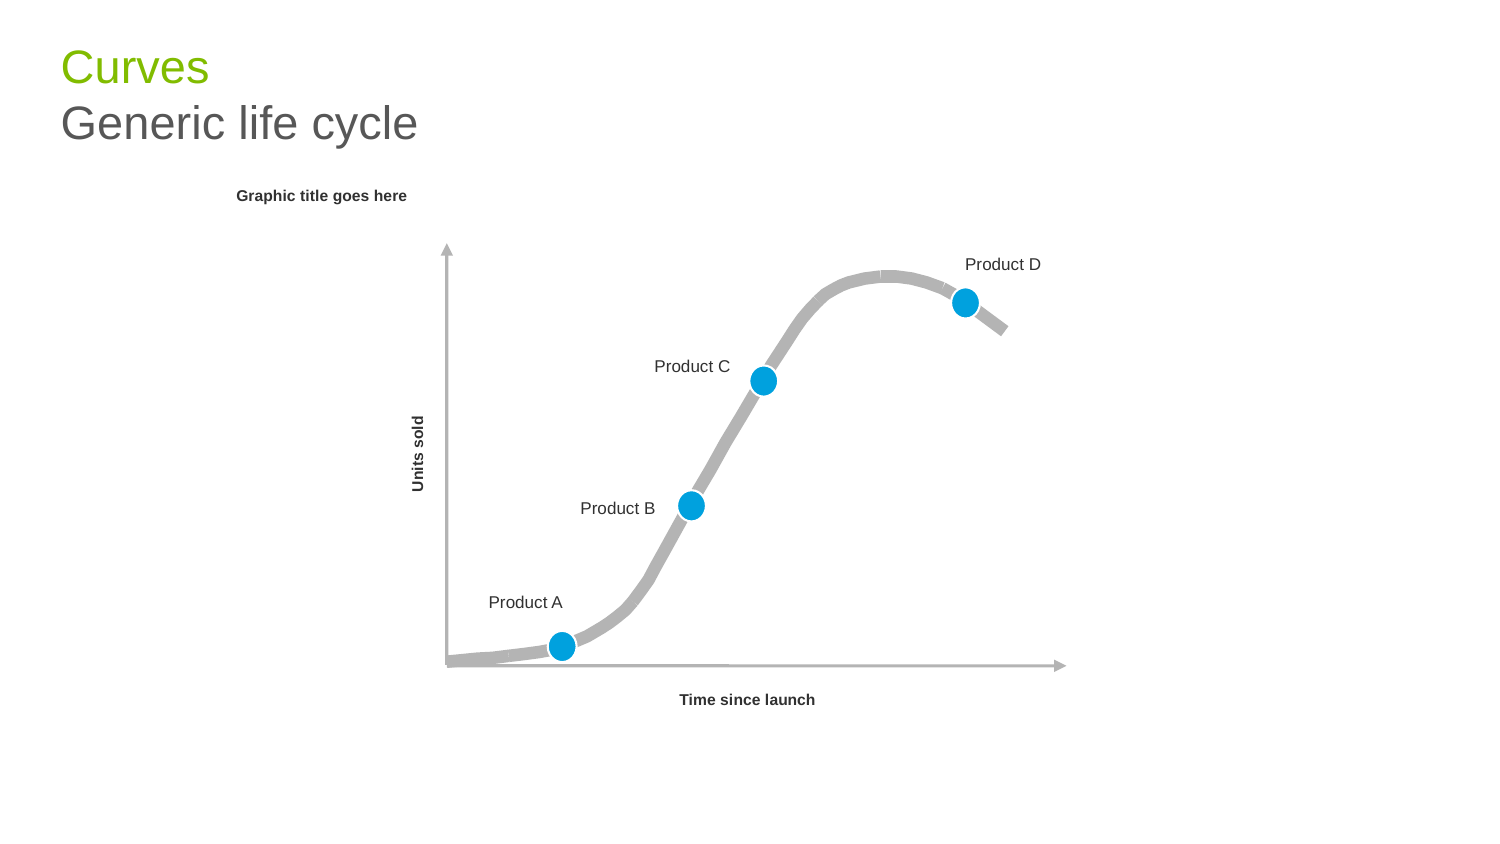

# Curves Generic life cycle
Graphic title goes here

Product D

Product C

Units sold

Product B
Product A

Time since launch